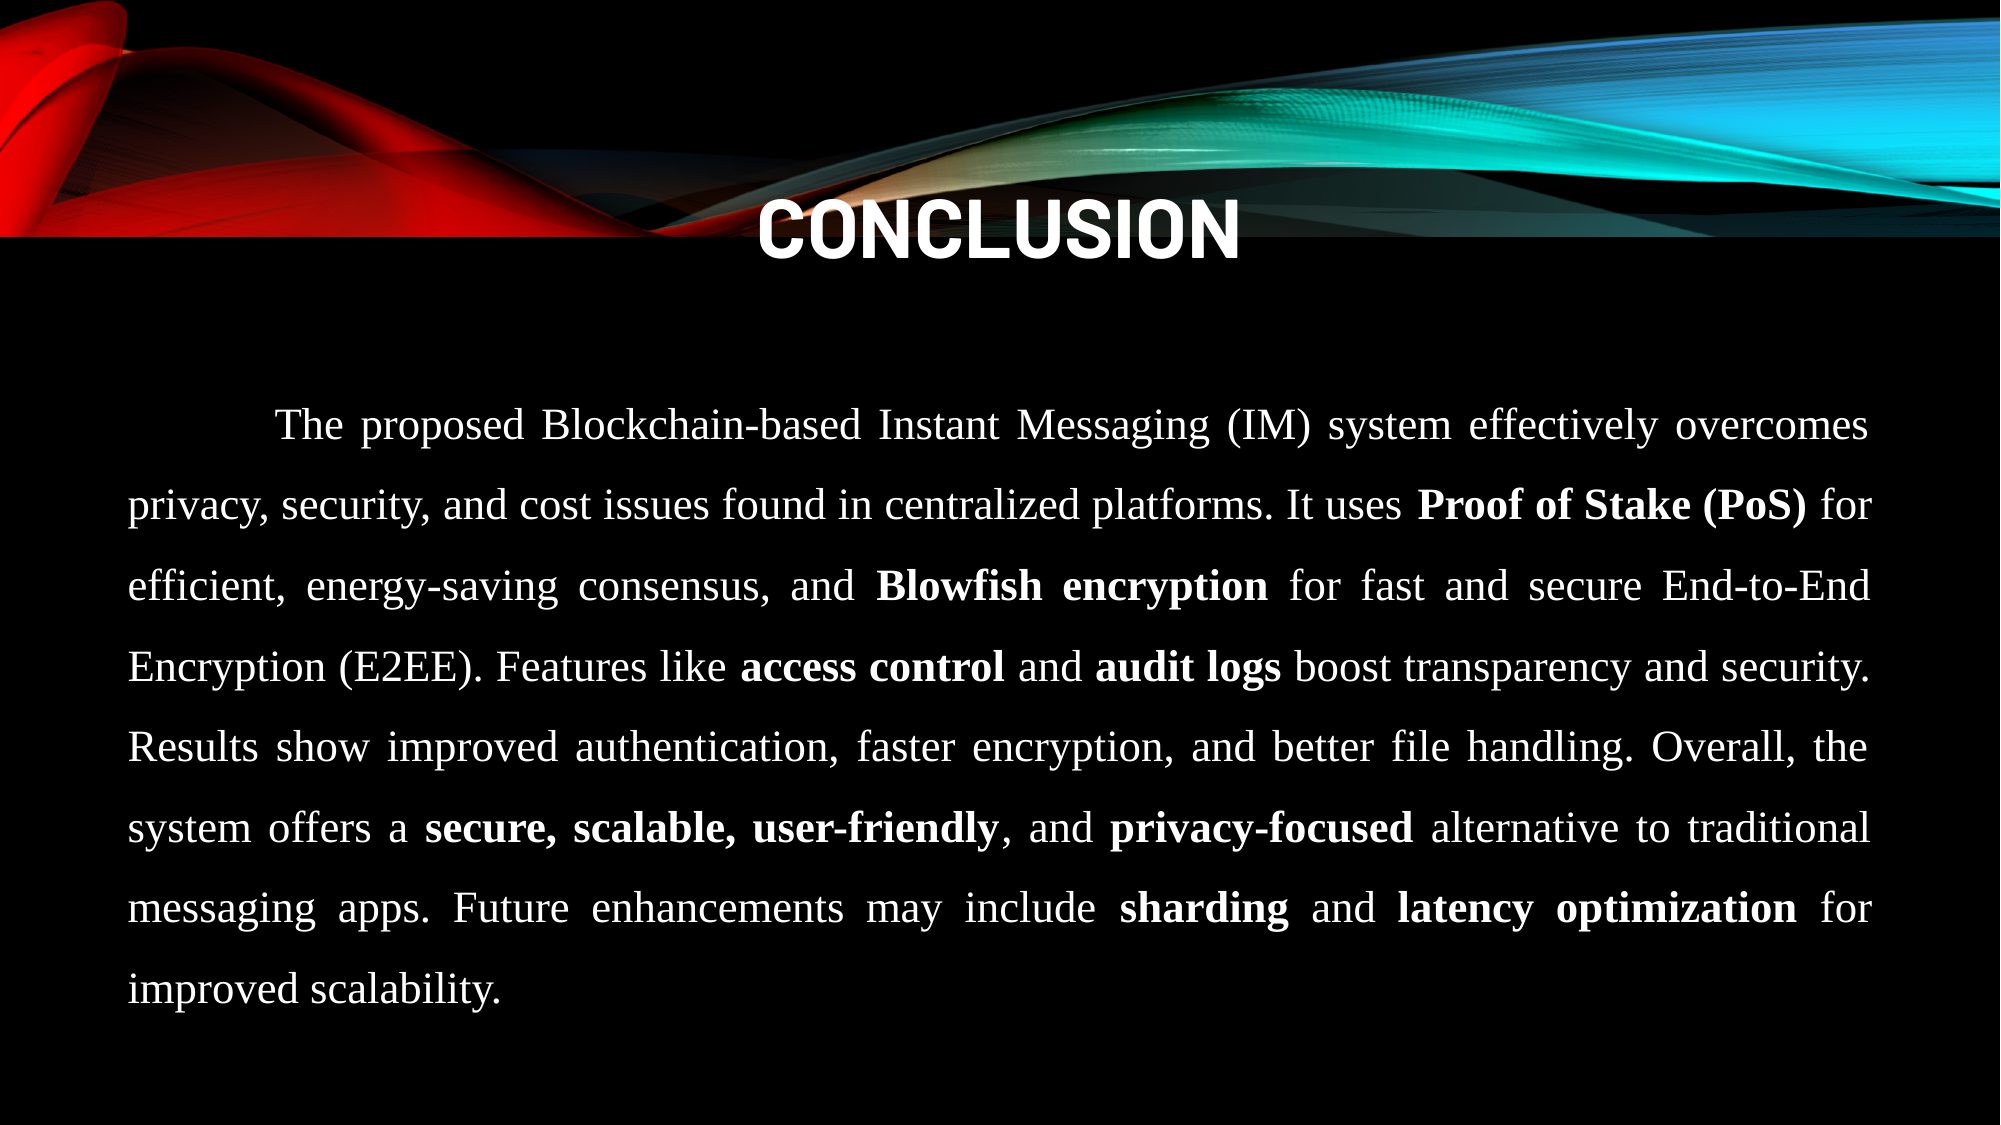

# Conclusion
	The proposed Blockchain-based Instant Messaging (IM) system effectively overcomes privacy, security, and cost issues found in centralized platforms. It uses Proof of Stake (PoS) for efficient, energy-saving consensus, and Blowfish encryption for fast and secure End-to-End Encryption (E2EE). Features like access control and audit logs boost transparency and security. Results show improved authentication, faster encryption, and better file handling. Overall, the system offers a secure, scalable, user-friendly, and privacy-focused alternative to traditional messaging apps. Future enhancements may include sharding and latency optimization for improved scalability.